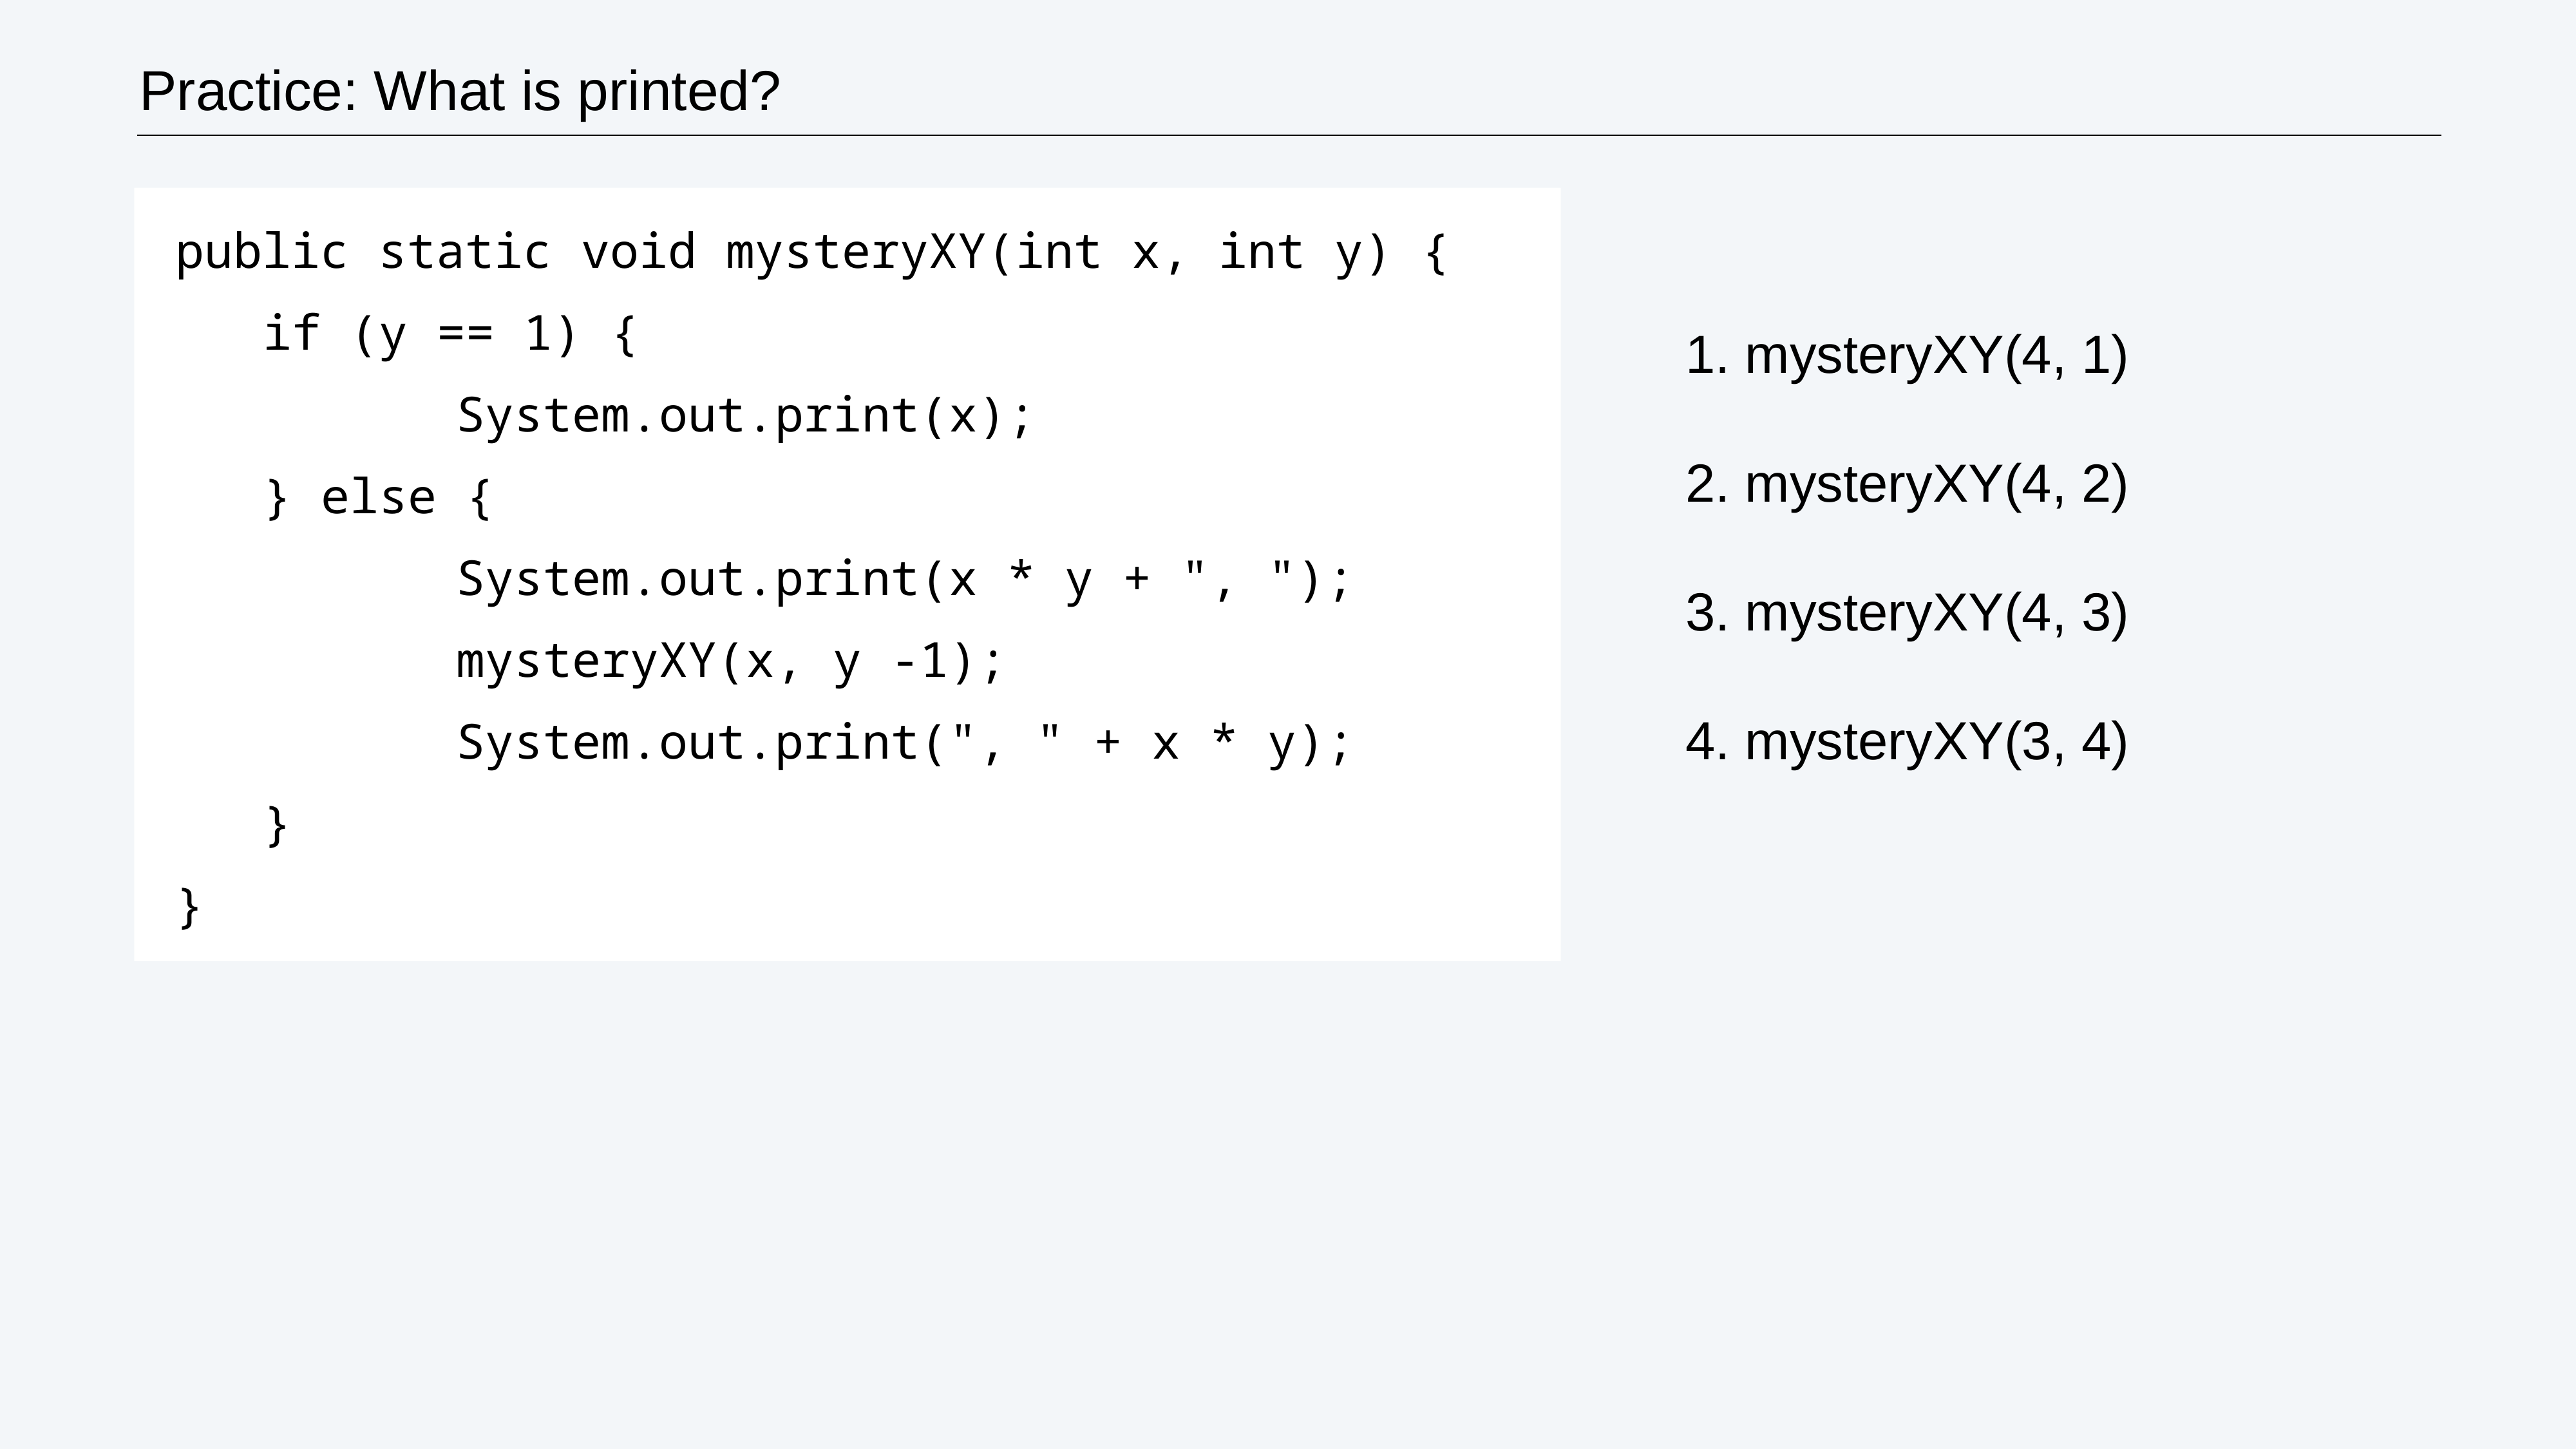

# Practice: What is printed?
public static void mysteryXY(int x, int y) {
	if (y == 1) {
			System.out.print(x);
	} else {
			System.out.print(x * y + ", ");
			mysteryXY(x, y -1);
			System.out.print(", " + x * y);
	}
}
1. mysteryXY(4, 1)
2. mysteryXY(4, 2)
3. mysteryXY(4, 3)
4. mysteryXY(3, 4)